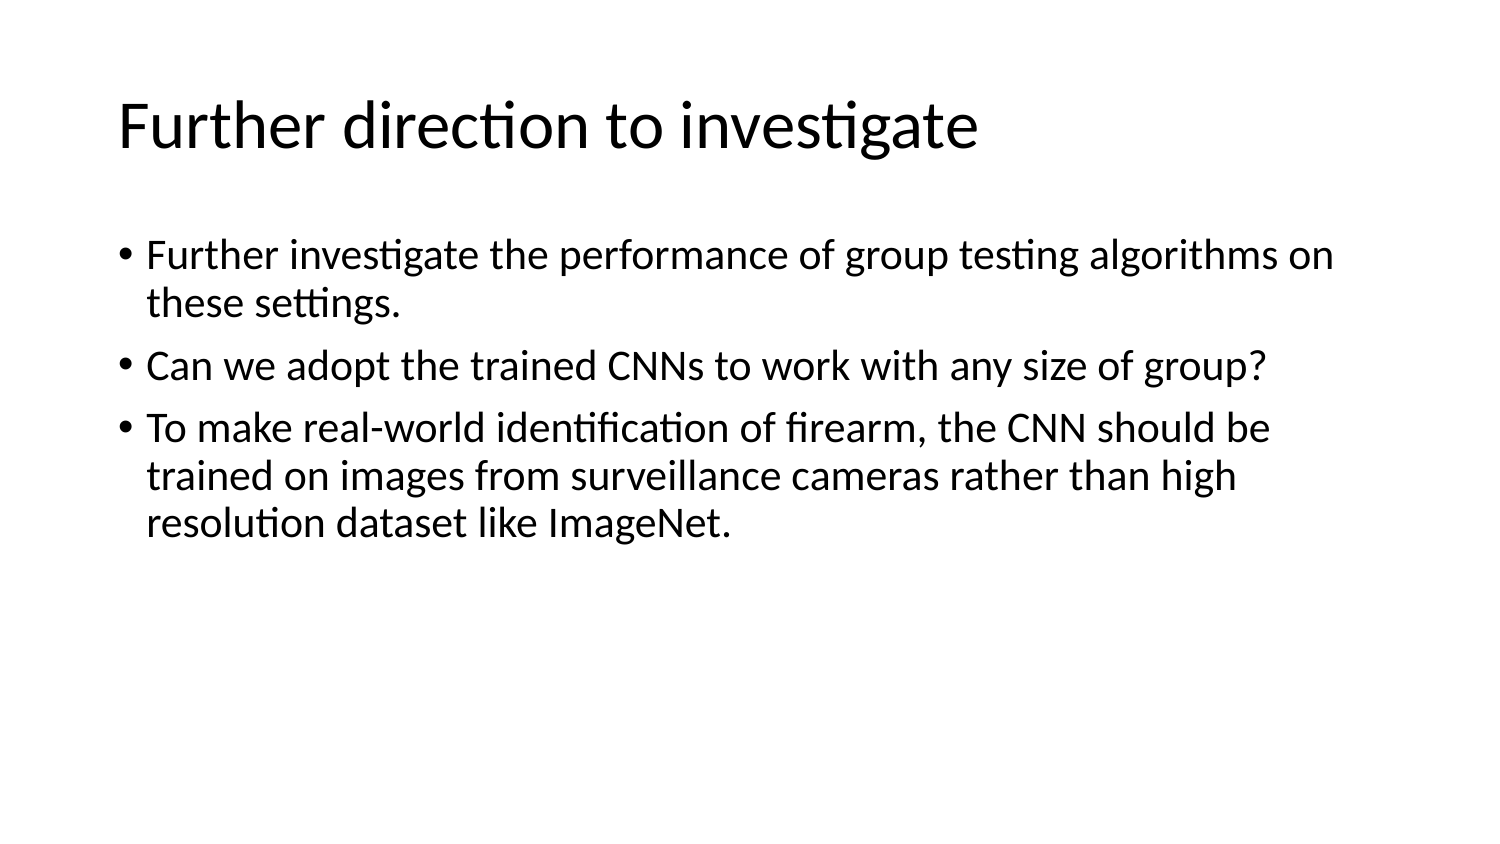

# Further direction to investigate
Further investigate the performance of group testing algorithms on these settings.
Can we adopt the trained CNNs to work with any size of group?
To make real-world identification of firearm, the CNN should be trained on images from surveillance cameras rather than high resolution dataset like ImageNet.